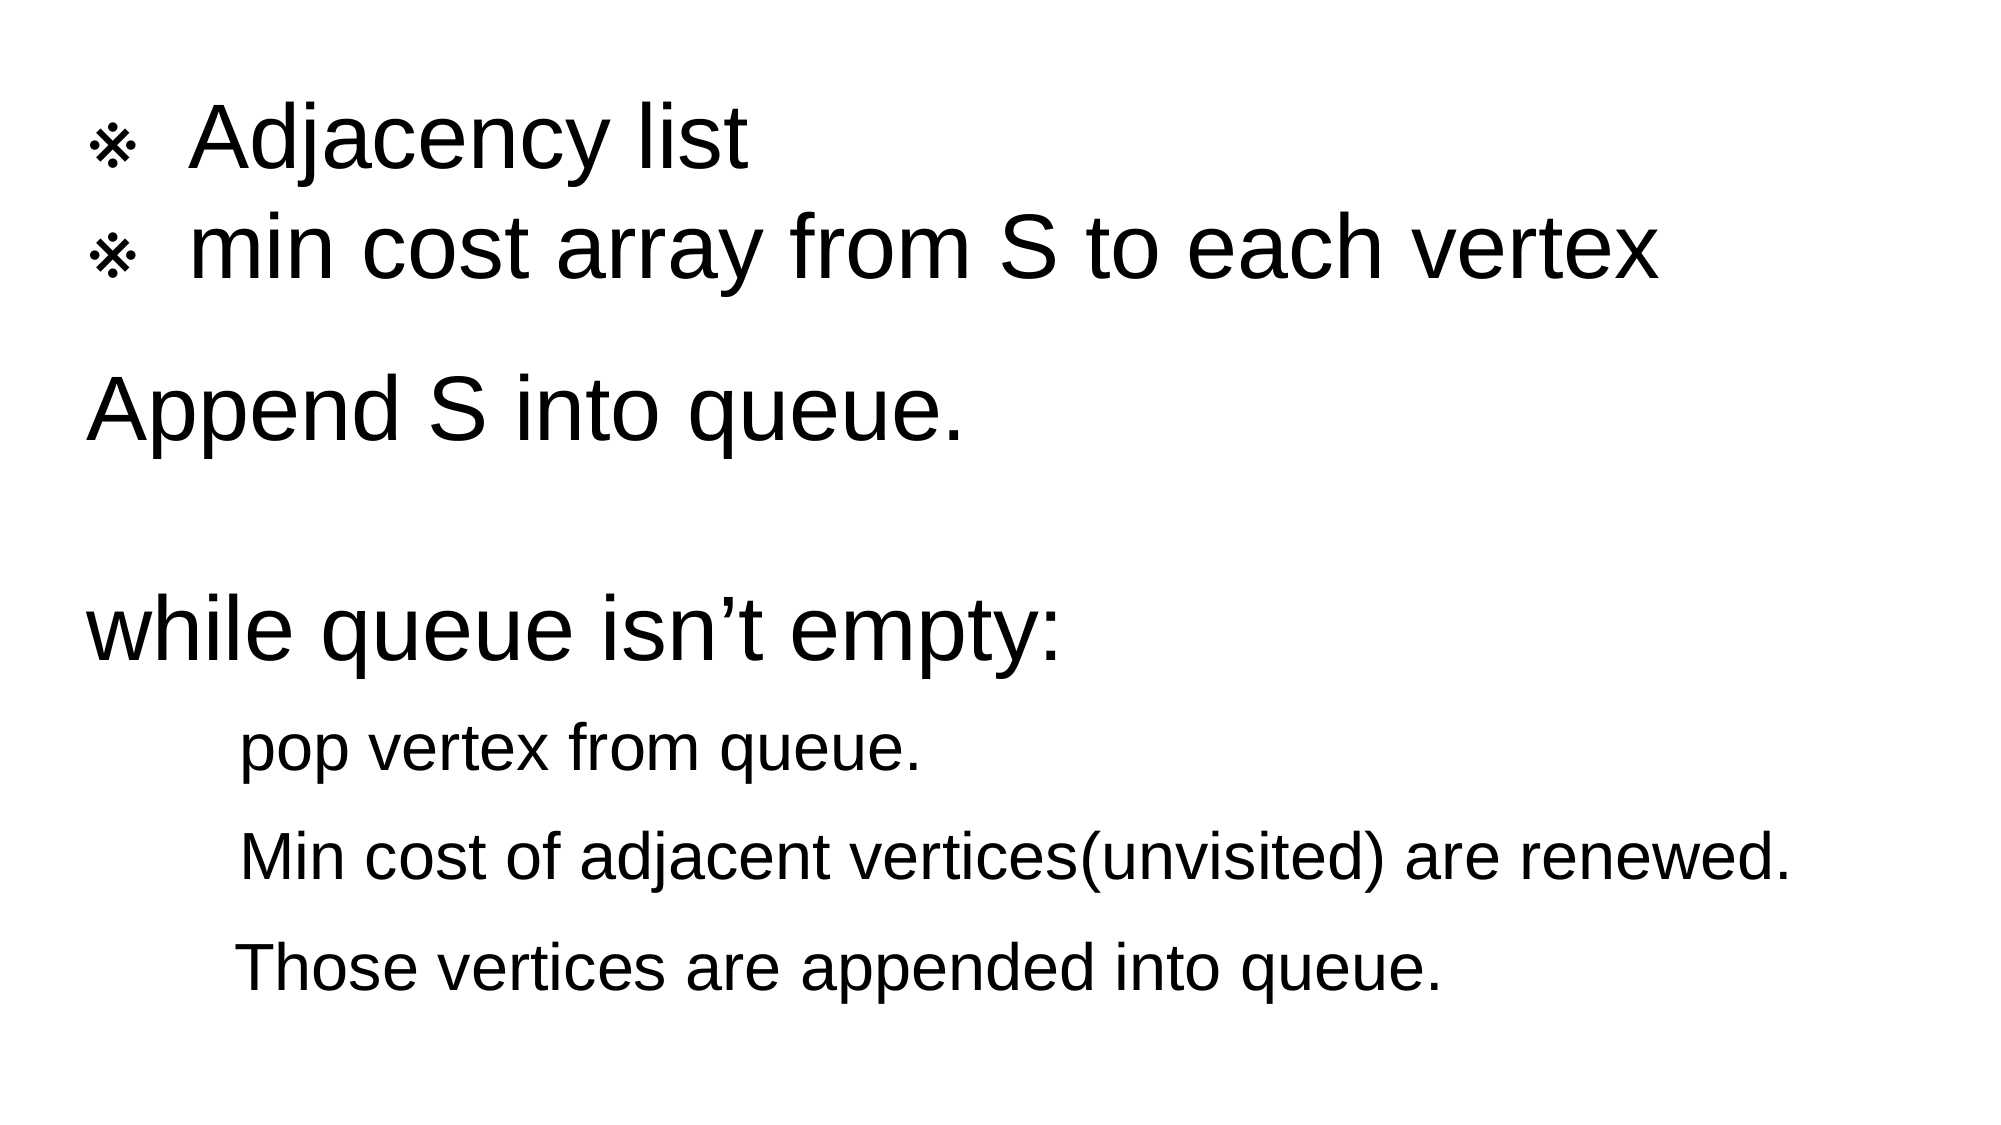

※ Adjacency list
※ min cost array from S to each vertex
Append S into queue.

while queue isn’t empty:
      pop vertex from queue.
      Min cost of adjacent vertices(unvisited) are renewed.
        Those vertices are appended into queue.